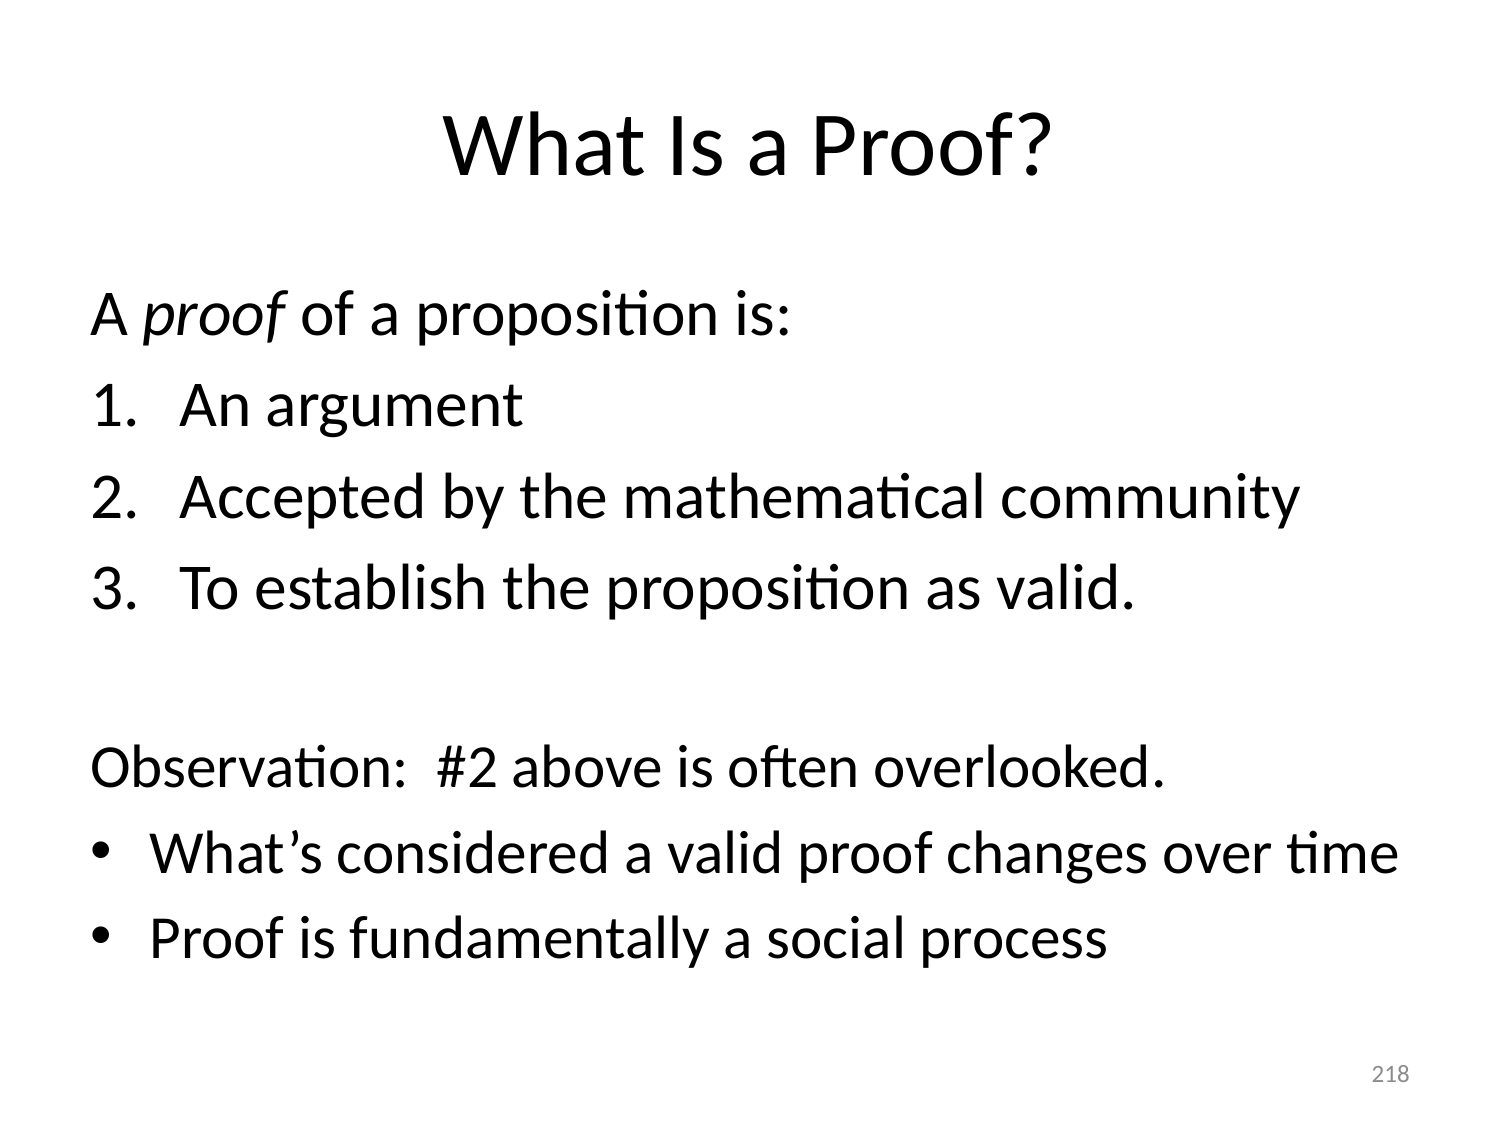

# What Is a Proof?
A proof of a proposition is:
An argument
Accepted by the mathematical community
To establish the proposition as valid.

Observation:  #2 above is often overlooked.
What’s considered a valid proof changes over time
Proof is fundamentally a social process
218